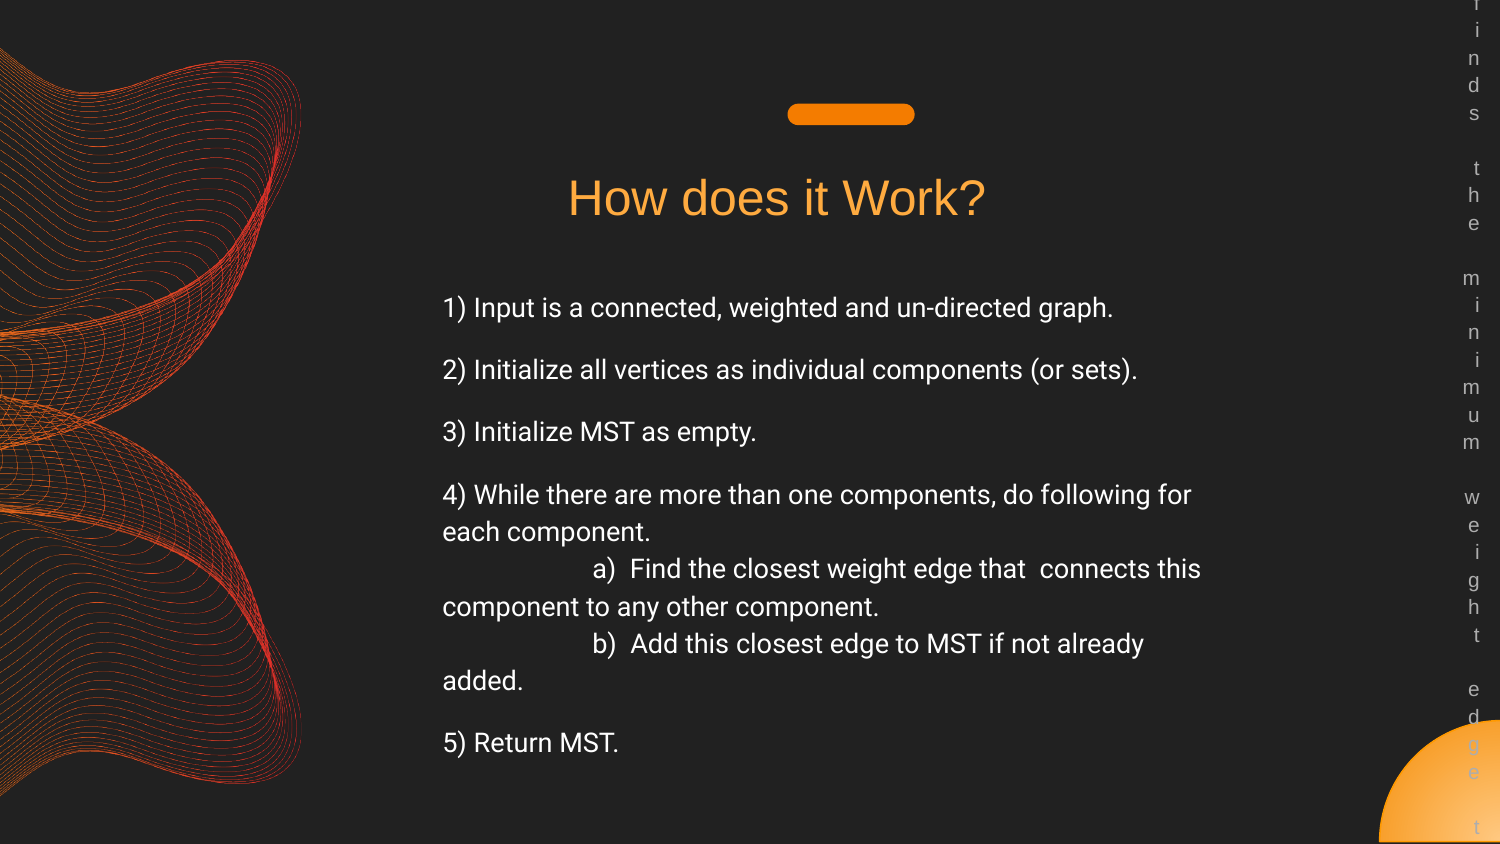

# How does it Work?
1) Input is a connected, weighted and un-directed graph.
2) Initialize all vertices as individual components (or sets).
3) Initialize MST as empty.
4) While there are more than one components, do following for each component.
	a)  Find the closest weight edge that  connects this component to any other component.
	b)  Add this closest edge to MST if not already added.
5) Return MST.

5 Graph theory algorithm used to find the minimum spanning tree of a graph.
 Each vertex starts as its own connected component.
 Repeatedly finds the minimum weight edge that connects any two distinct components, adds it to the minimum spanning tree, and merges the components.
 Continues until there is only one connected component left.